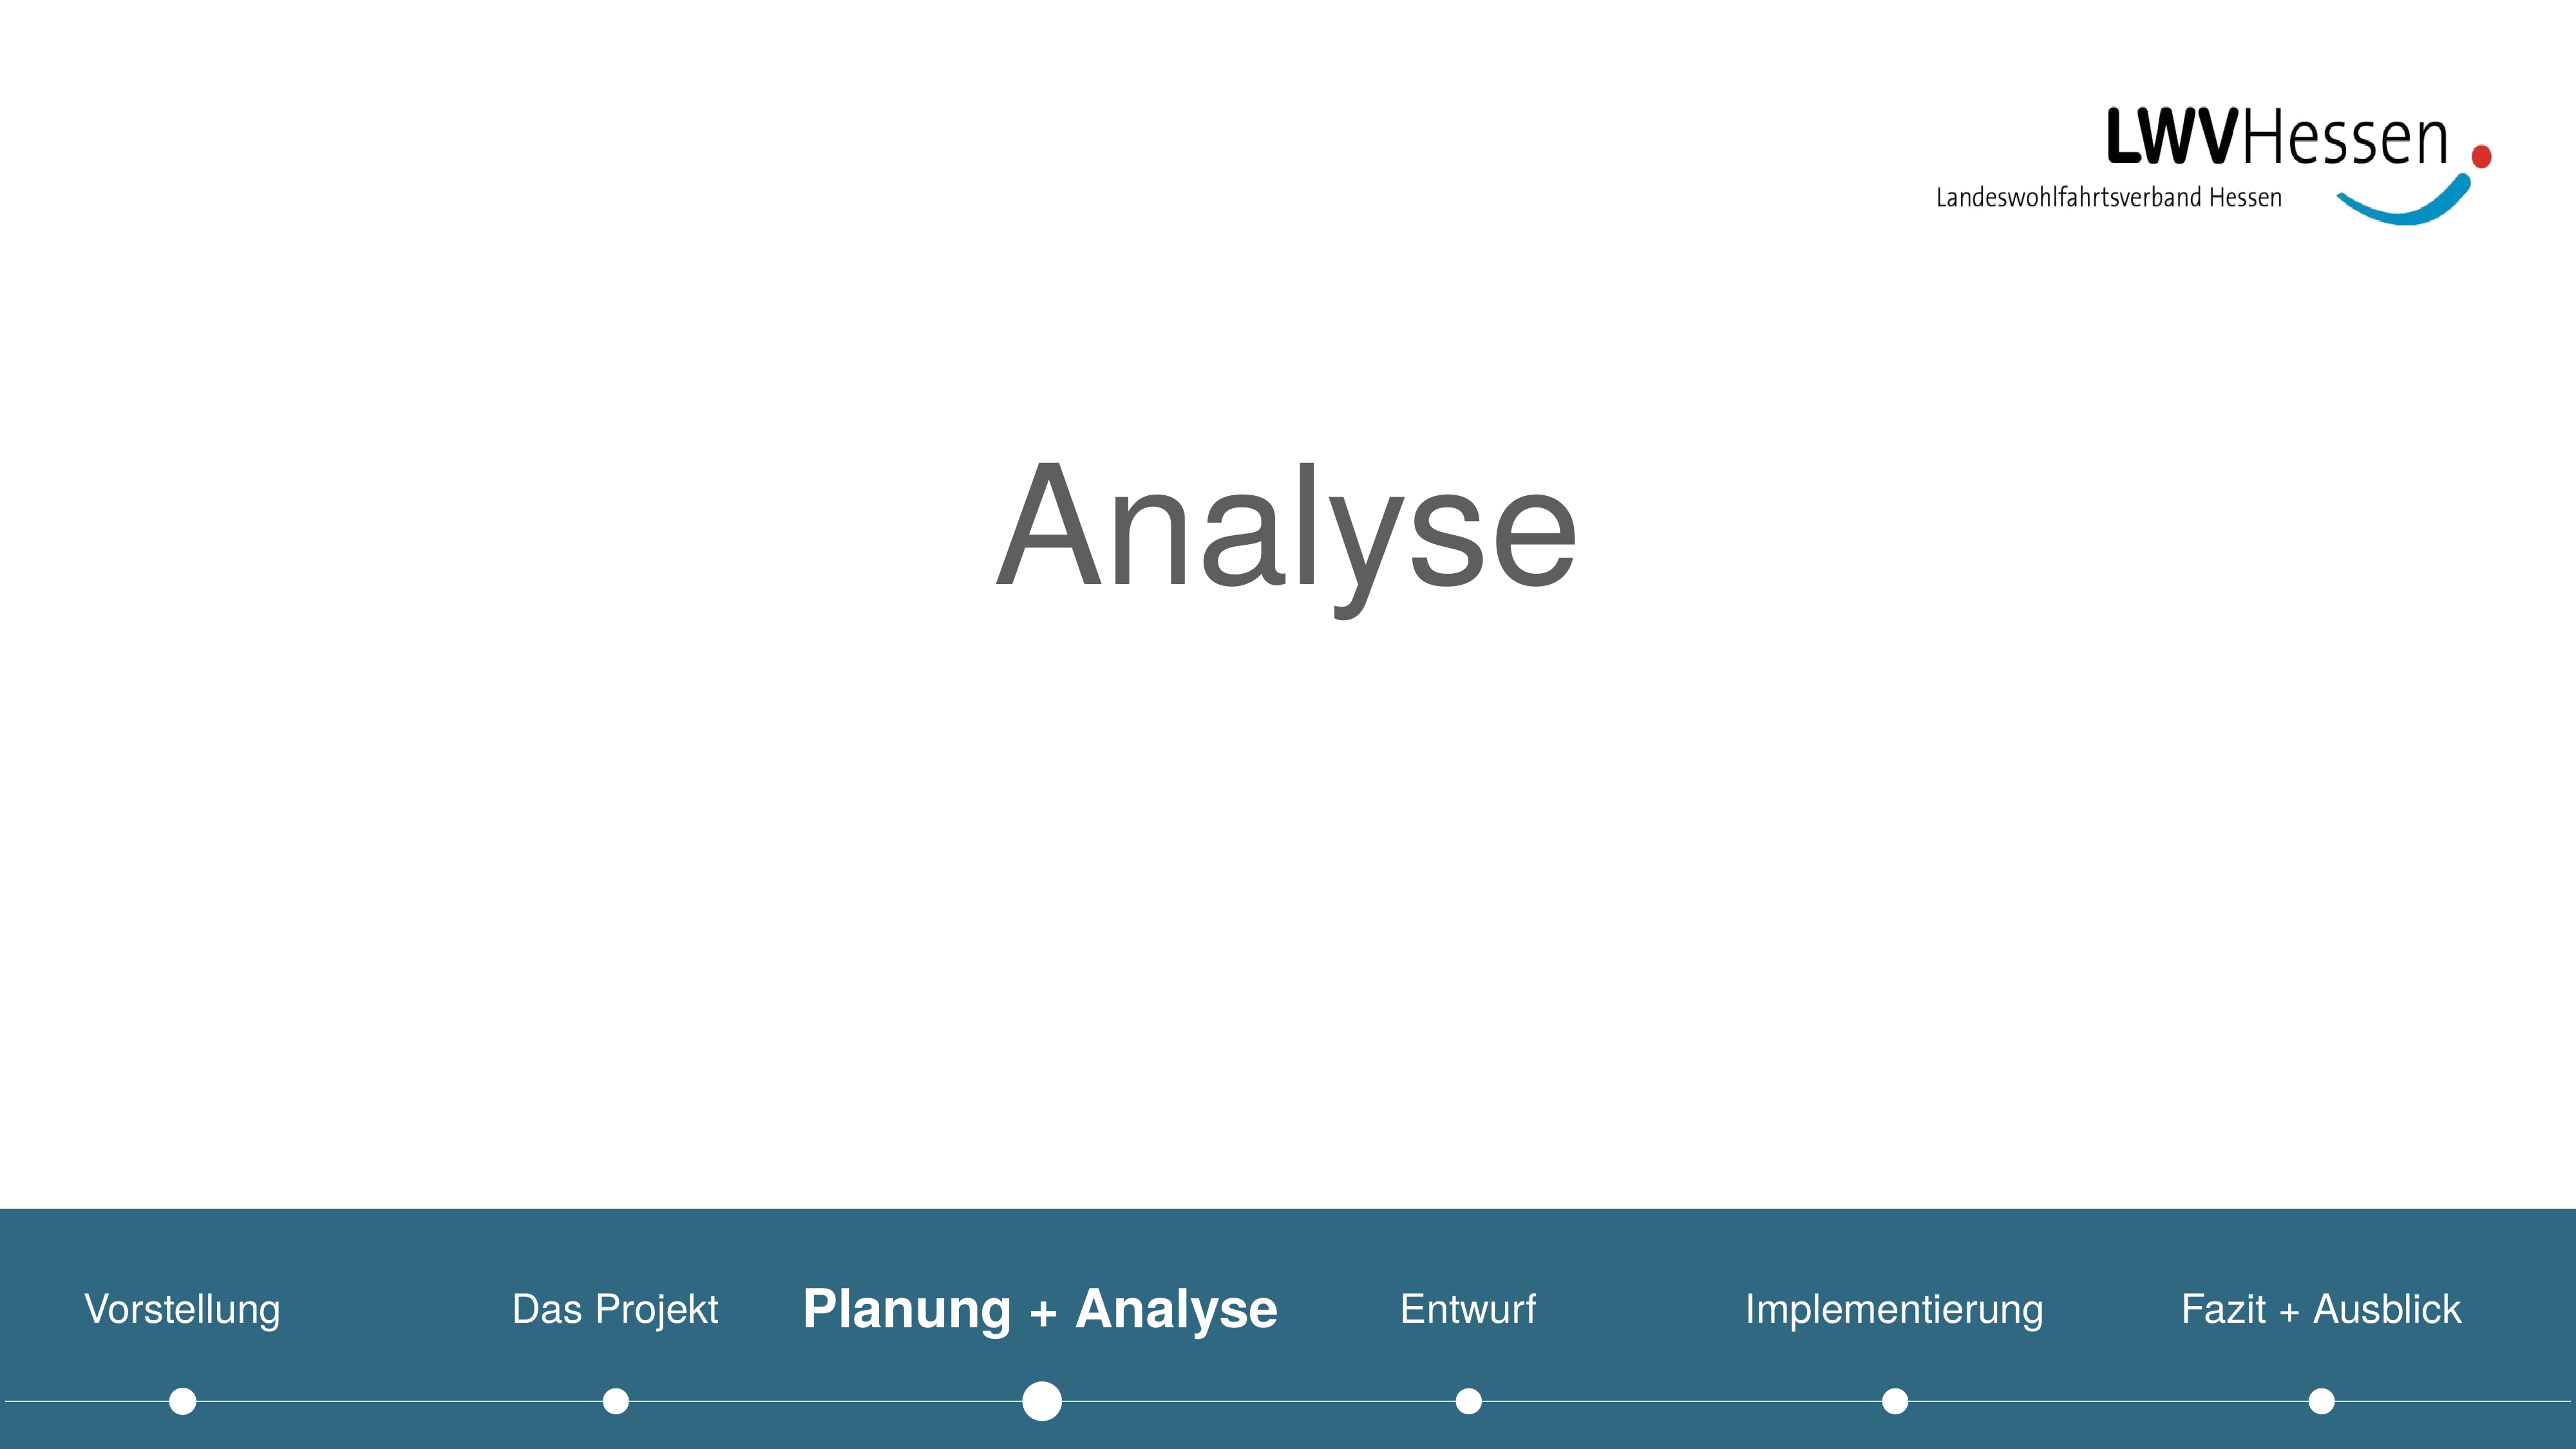

Analyse

Vorstellung
Das Projekt
Entwurf
Implementierung
Fazit + Ausblick
Planung + Analyse